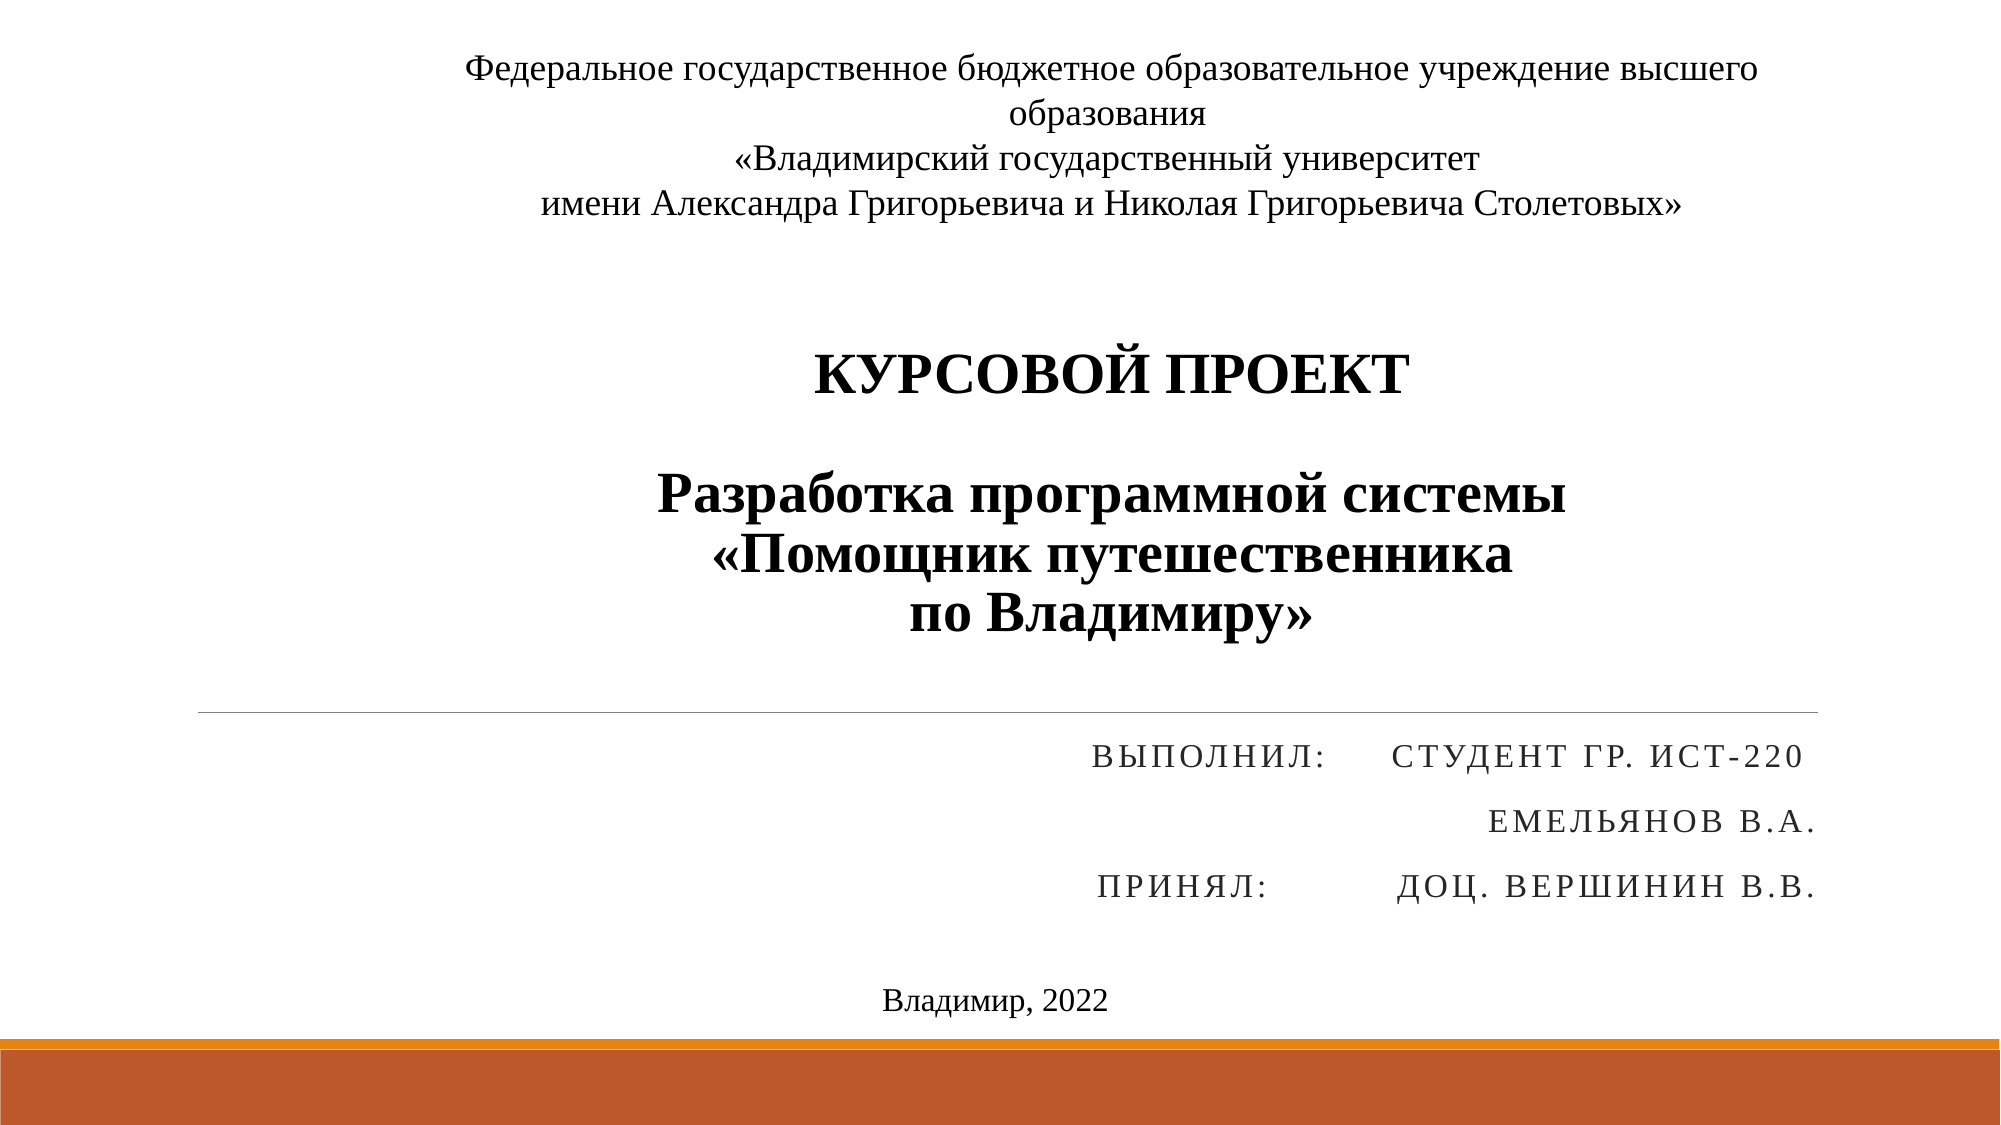

Федеральное государственное бюджетное образовательное учреждение высшего образования
«Владимирский государственный университет
имени Александра Григорьевича и Николая Григорьевича Столетовых»
# КУРСОВОЙ ПРОЕКТ Разработка программной системы «Помощник путешественника по Владимиру»
Выполнил:	студент гр. ИСТ-220
Емельянов В.А.
Принял:	доц. Вершинин В.В.

Владимир, 2022